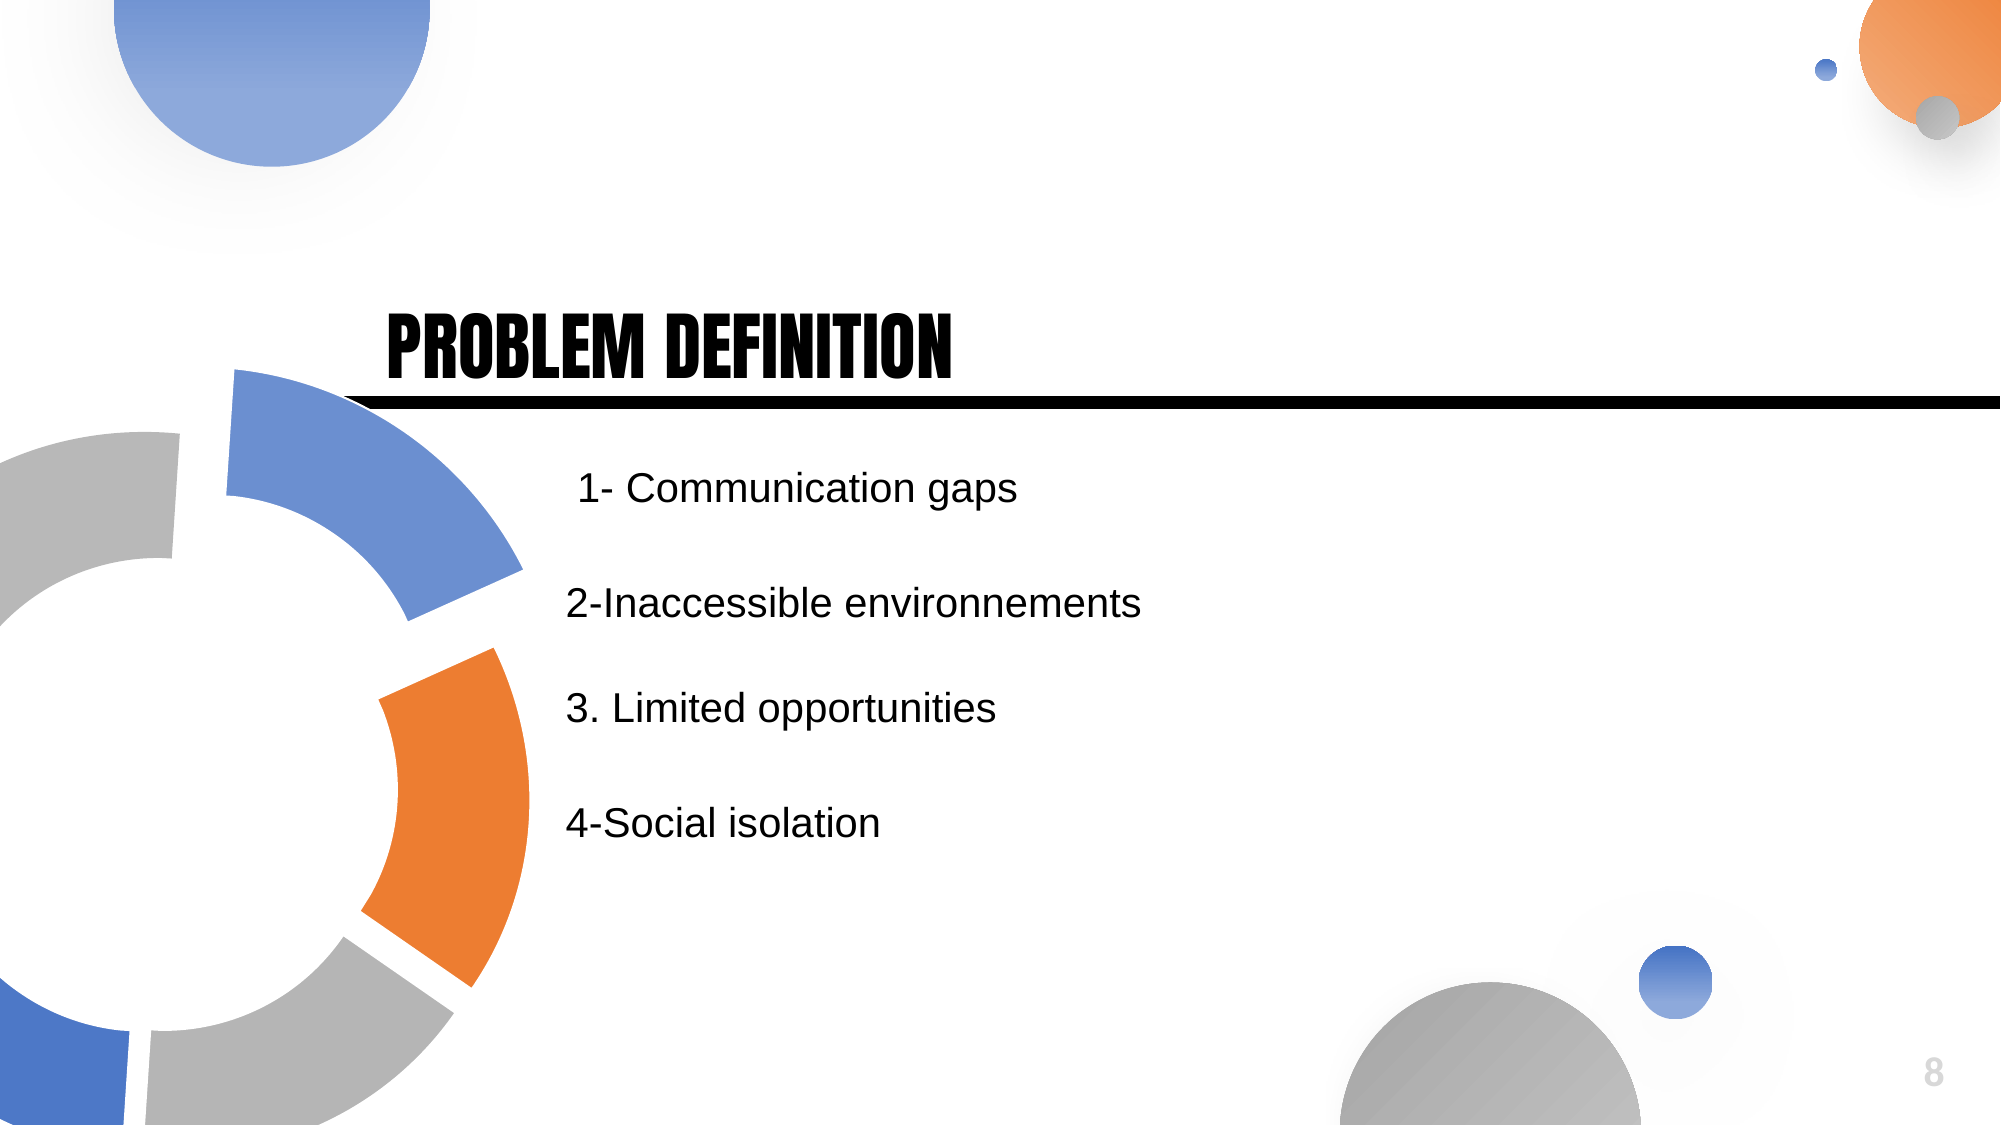

PROBLEM DEFINITION

 1- Communication gaps
2-Inaccessible environnements

3. Limited opportunities

4-Social isolation